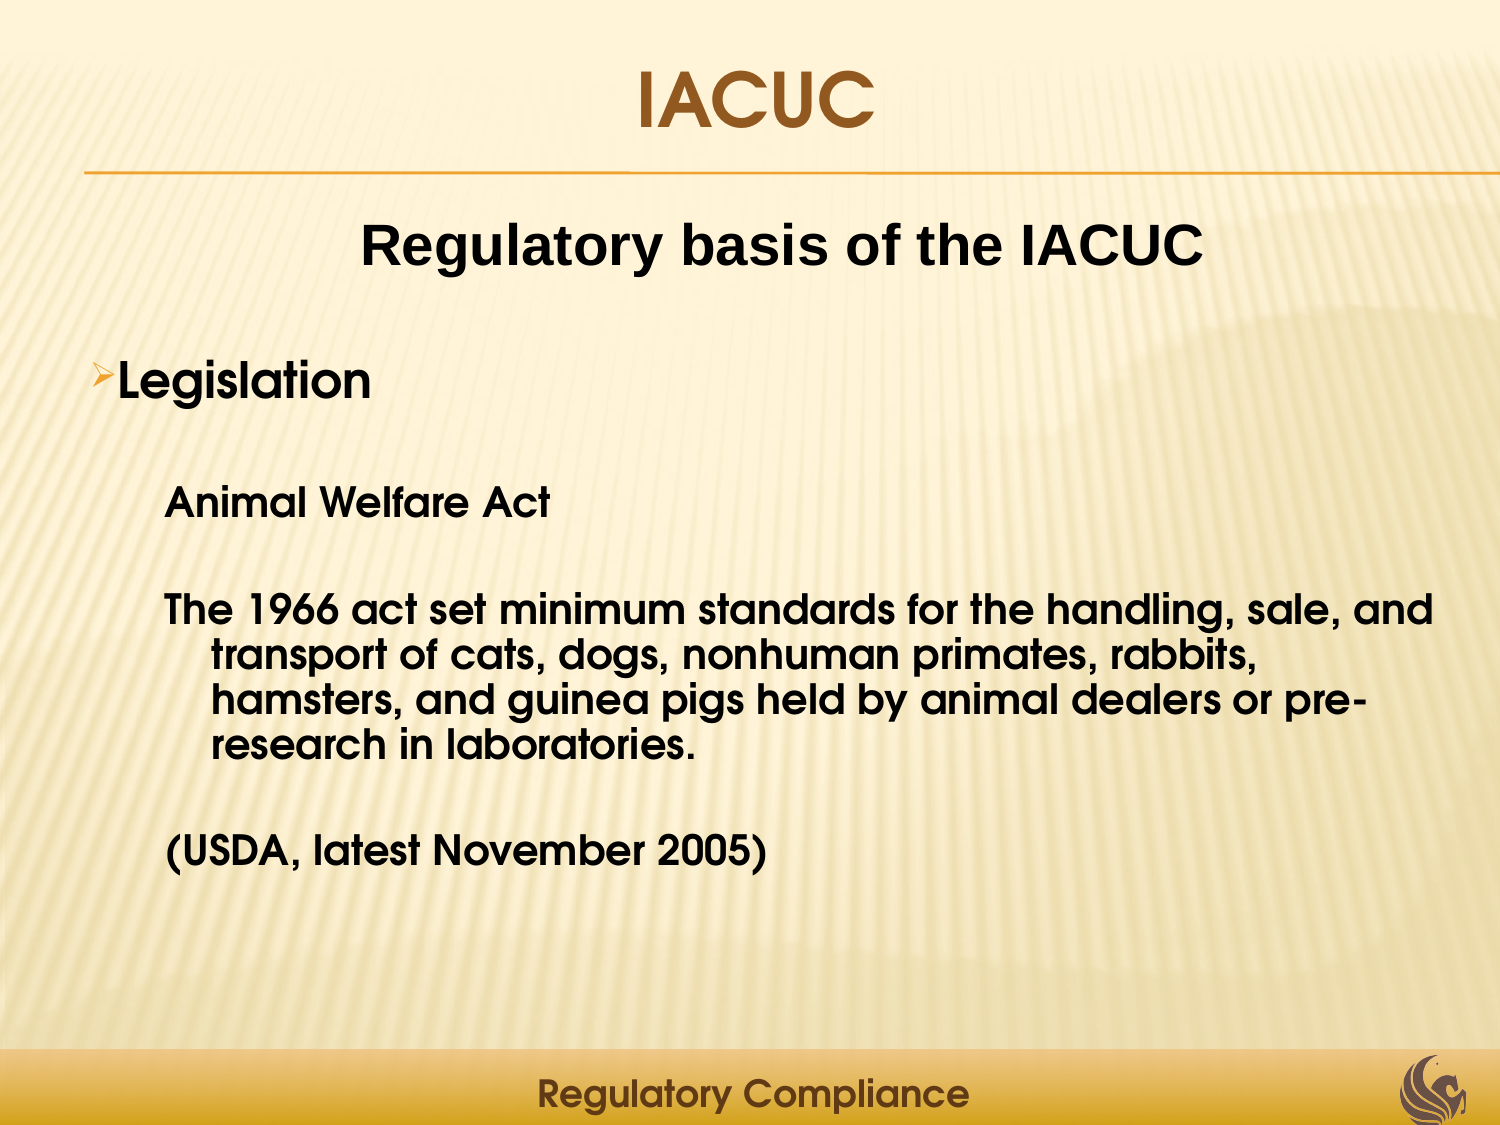

IACUC
Regulatory basis of the IACUC

Legislation

Animal Welfare Act

The 1966 act set minimum standards for the handling, sale, and transport of cats, dogs, nonhuman primates, rabbits, hamsters, and guinea pigs held by animal dealers or pre-research in laboratories.

(USDA, latest November 2005)

Regulatory Compliance